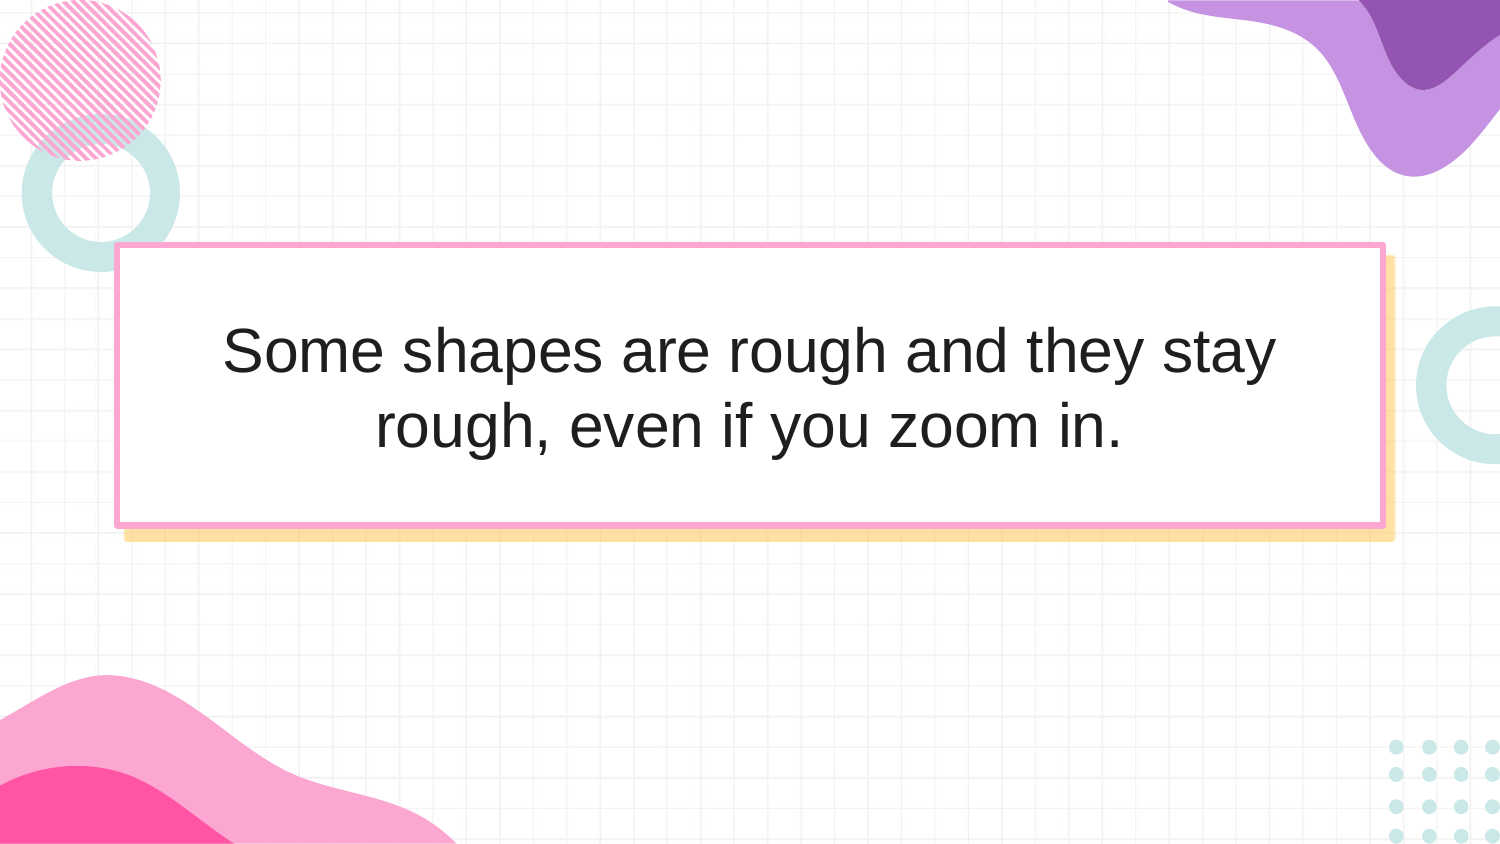

# Some shapes are rough and they stay rough, even if you zoom in.